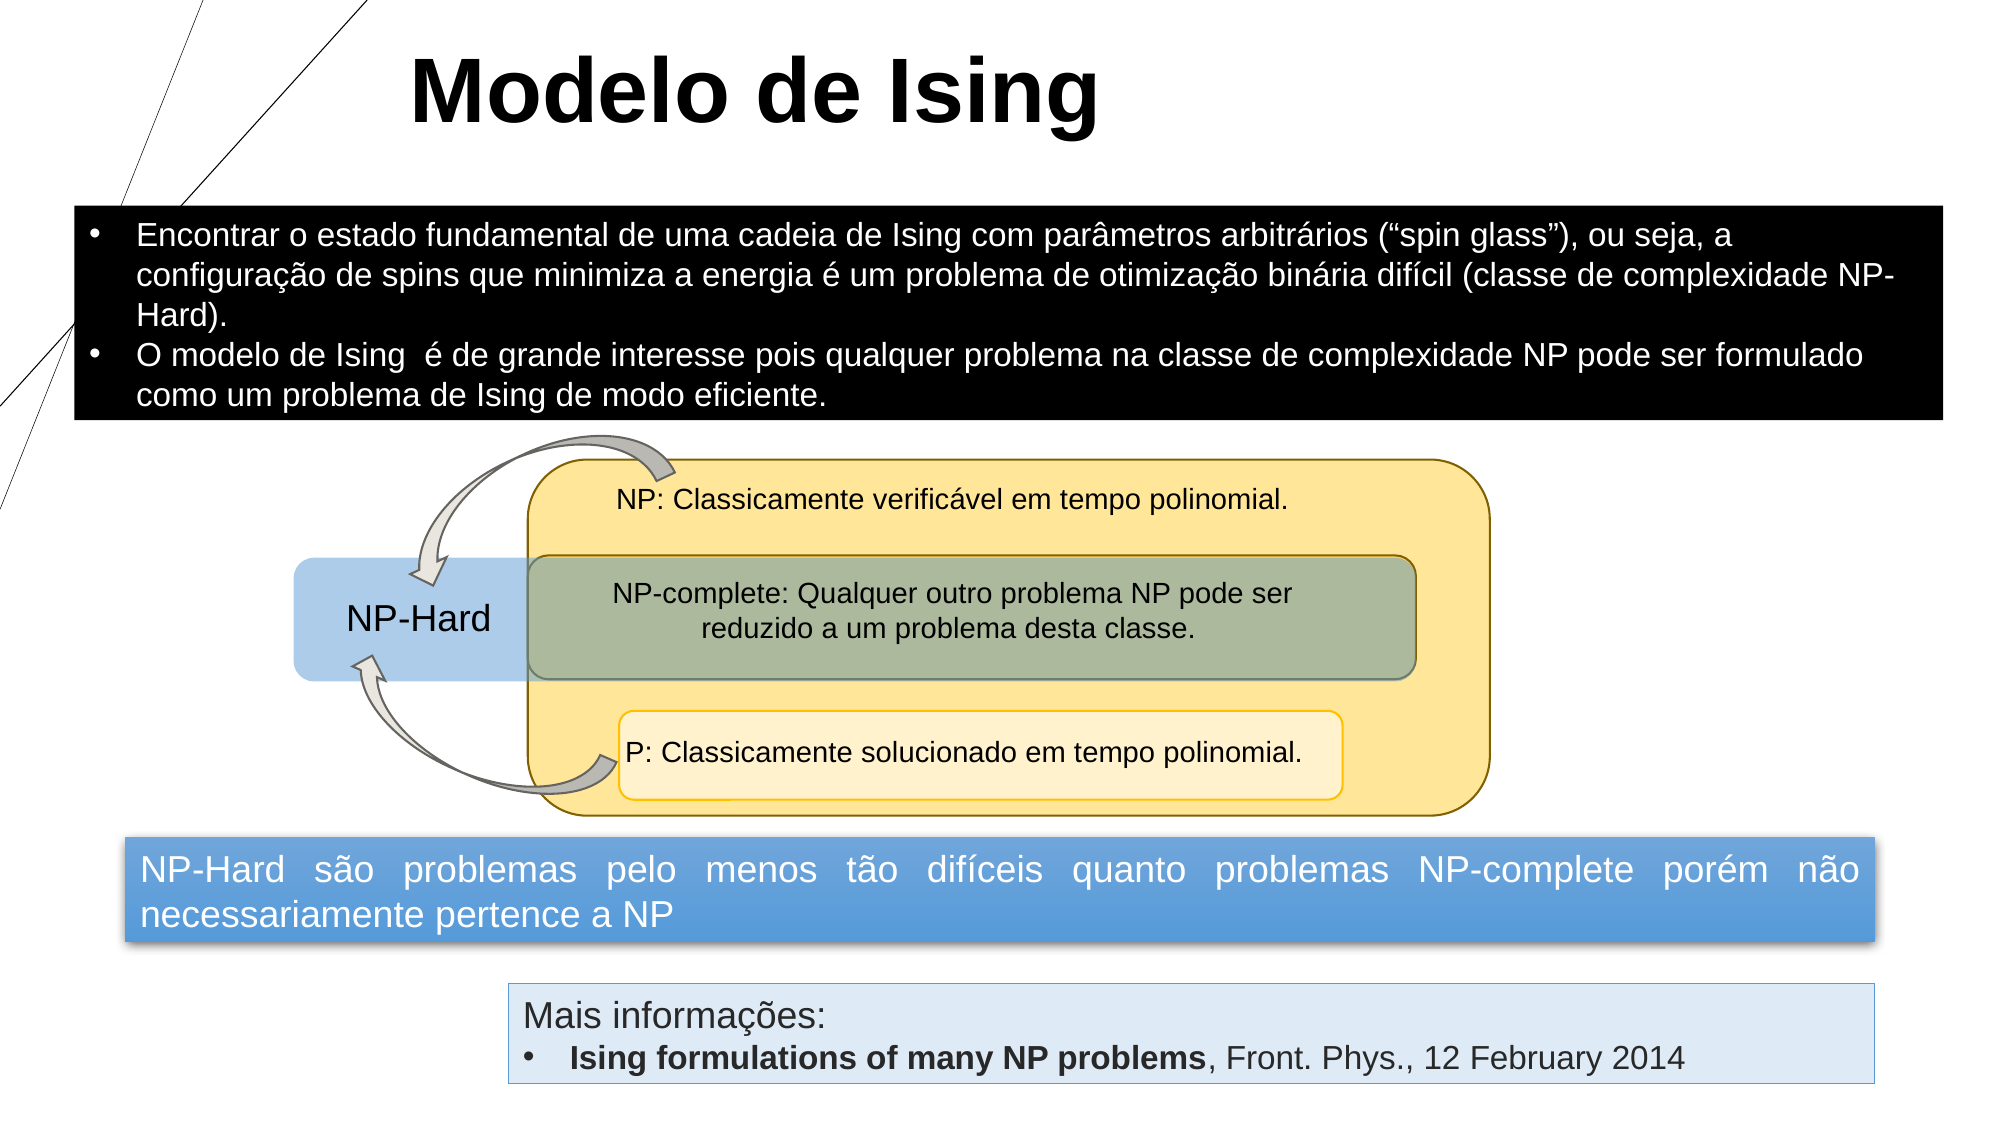

Modelo de Ising
Encontrar o estado fundamental de uma cadeia de Ising com parâmetros arbitrários (“spin glass”), ou seja, a configuração de spins que minimiza a energia é um problema de otimização binária difícil (classe de complexidade NP-Hard).
O modelo de Ising  é de grande interesse pois qualquer problema na classe de complexidade NP pode ser formulado como um problema de Ising de modo eficiente.

NP: Classicamente verificável em tempo polinomial.

NP-complete: Qualquer outro problema NP pode ser reduzido a um problema desta classe.
NP-Hard

P: Classicamente solucionado em tempo polinomial.
NP-Hard são problemas pelo menos tão difíceis quanto problemas NP-complete porém não necessariamente pertence a NP
Mais informações:
Ising formulations of many NP problems, Front. Phys., 12 February 2014